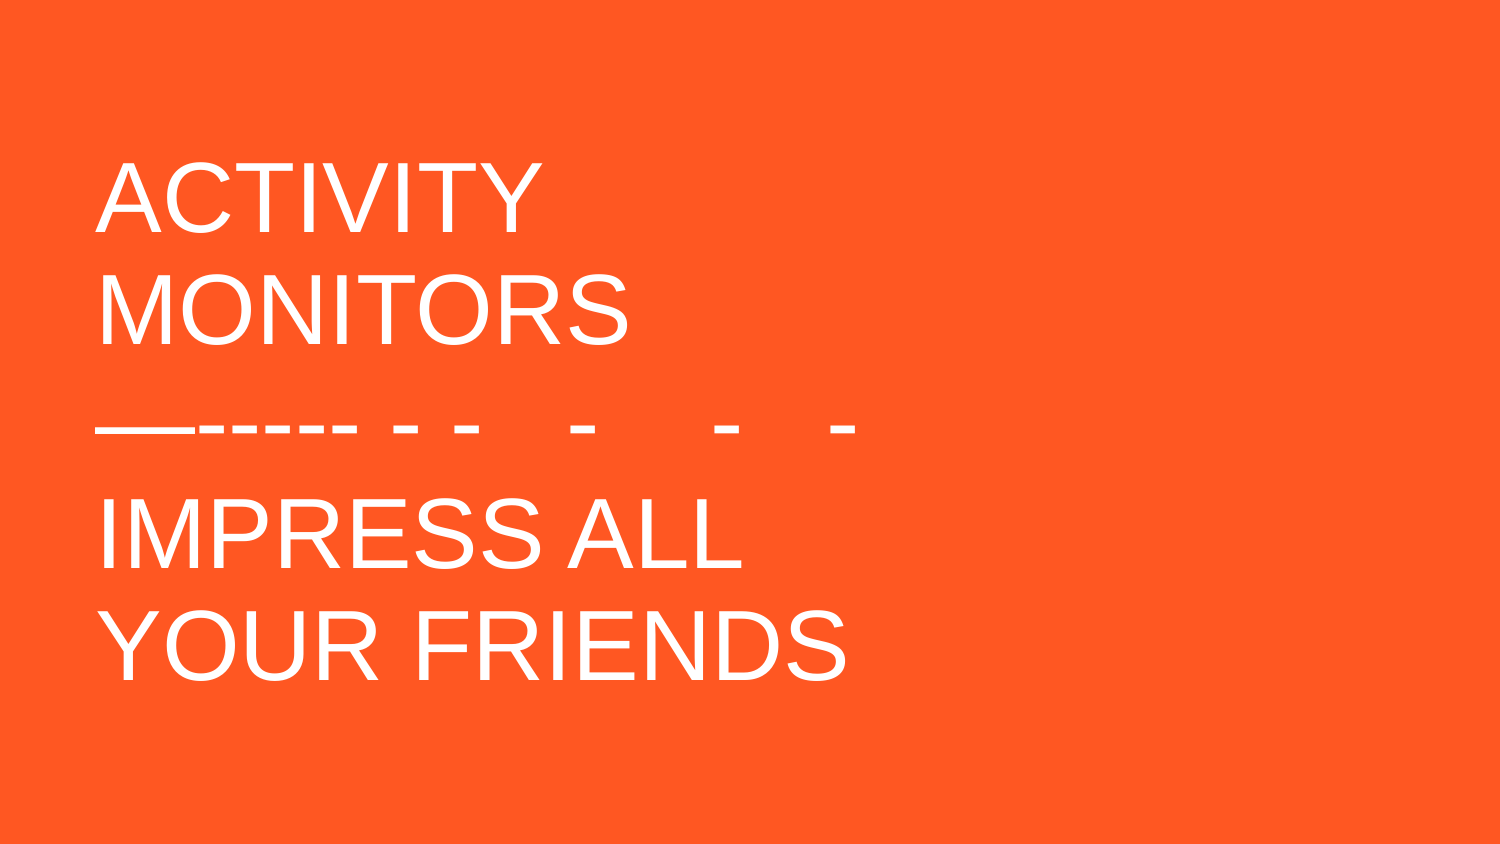

# ACTIVITY MONITORS
—----- - -   -    -   -
IMPRESS ALL YOUR FRIENDS